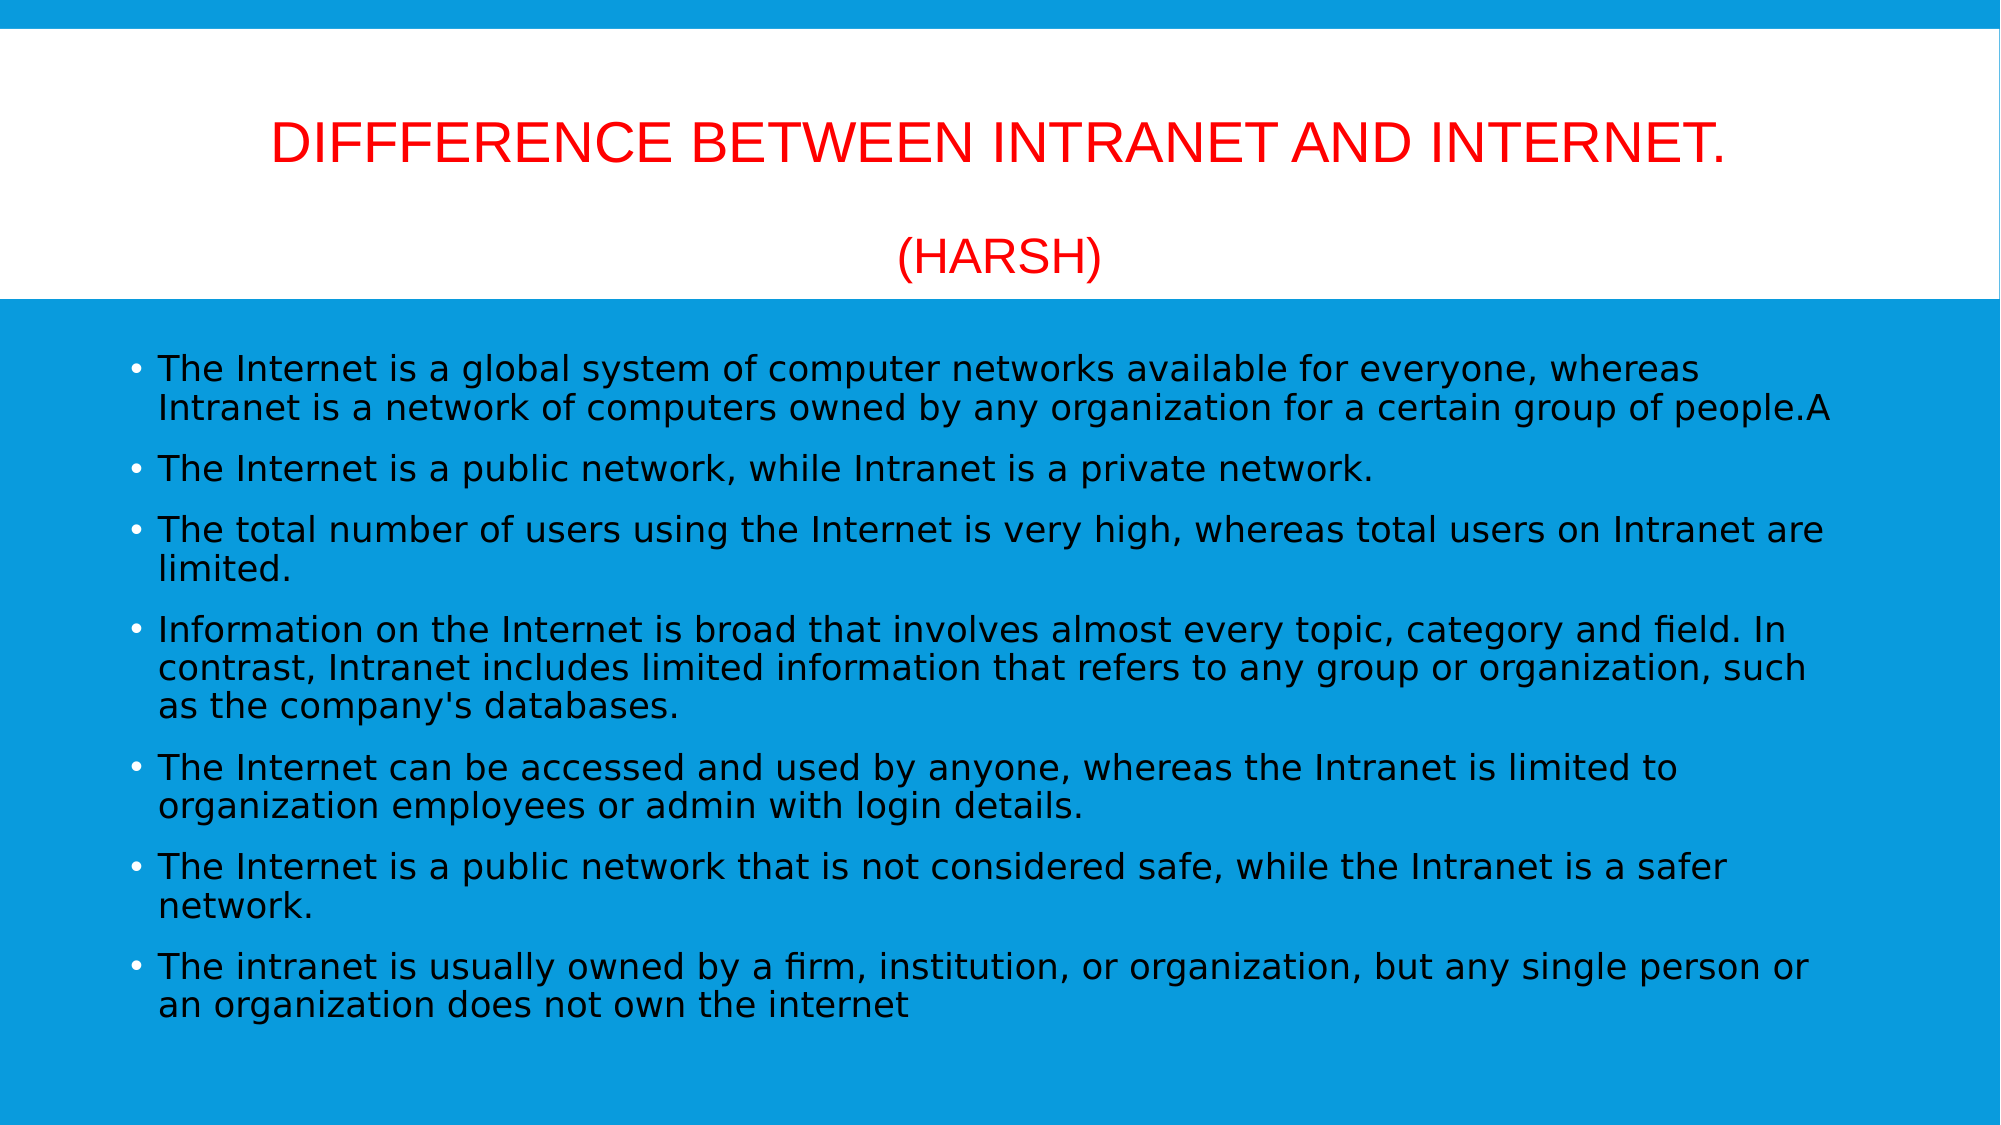

# Diffference between intranet and internet. (HARSH)
The Internet is a global system of computer networks available for everyone, whereas Intranet is a network of computers owned by any organization for a certain group of people.A
The Internet is a public network, while Intranet is a private network.
The total number of users using the Internet is very high, whereas total users on Intranet are limited.
Information on the Internet is broad that involves almost every topic, category and field. In contrast, Intranet includes limited information that refers to any group or organization, such as the company's databases.
The Internet can be accessed and used by anyone, whereas the Intranet is limited to organization employees or admin with login details.
The Internet is a public network that is not considered safe, while the Intranet is a safer network.
The intranet is usually owned by a firm, institution, or organization, but any single person or an organization does not own the internet